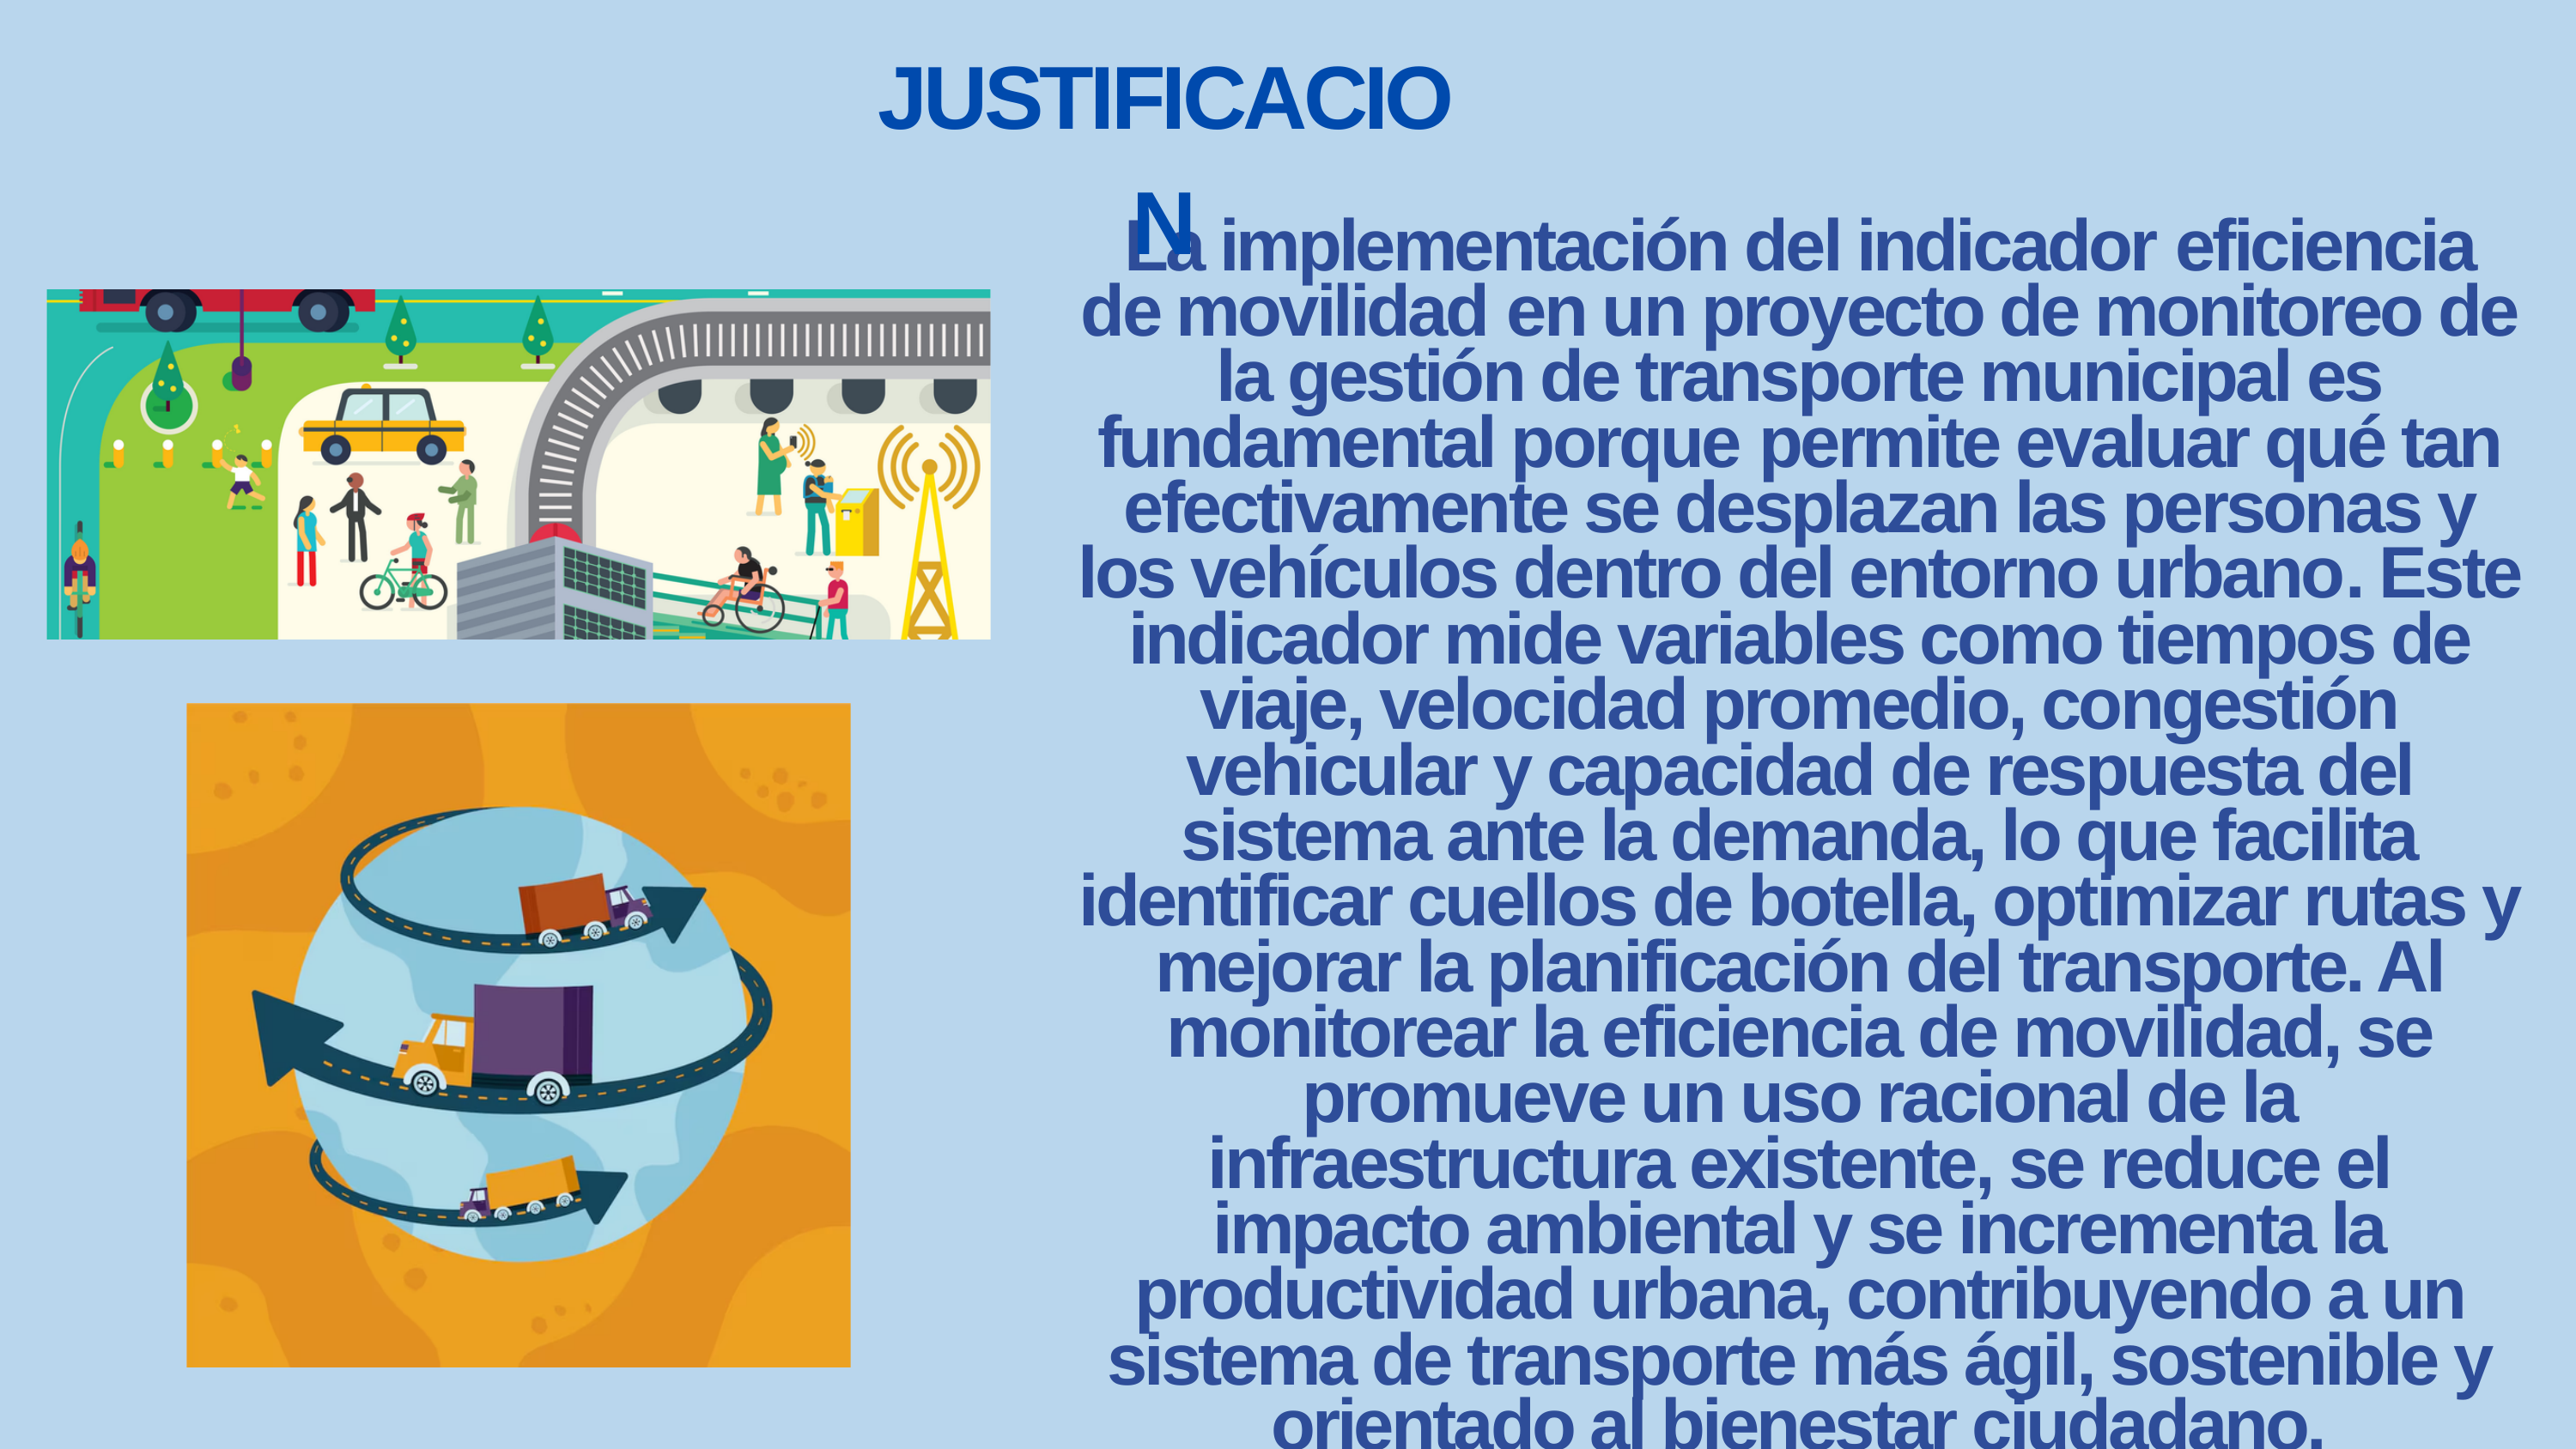

JUSTIFICACION
La implementación del indicador eficiencia de movilidad en un proyecto de monitoreo de la gestión de transporte municipal es fundamental porque permite evaluar qué tan efectivamente se desplazan las personas y los vehículos dentro del entorno urbano. Este indicador mide variables como tiempos de viaje, velocidad promedio, congestión vehicular y capacidad de respuesta del sistema ante la demanda, lo que facilita identificar cuellos de botella, optimizar rutas y mejorar la planificación del transporte. Al monitorear la eficiencia de movilidad, se promueve un uso racional de la infraestructura existente, se reduce el impacto ambiental y se incrementa la productividad urbana, contribuyendo a un sistema de transporte más ágil, sostenible y orientado al bienestar ciudadano.